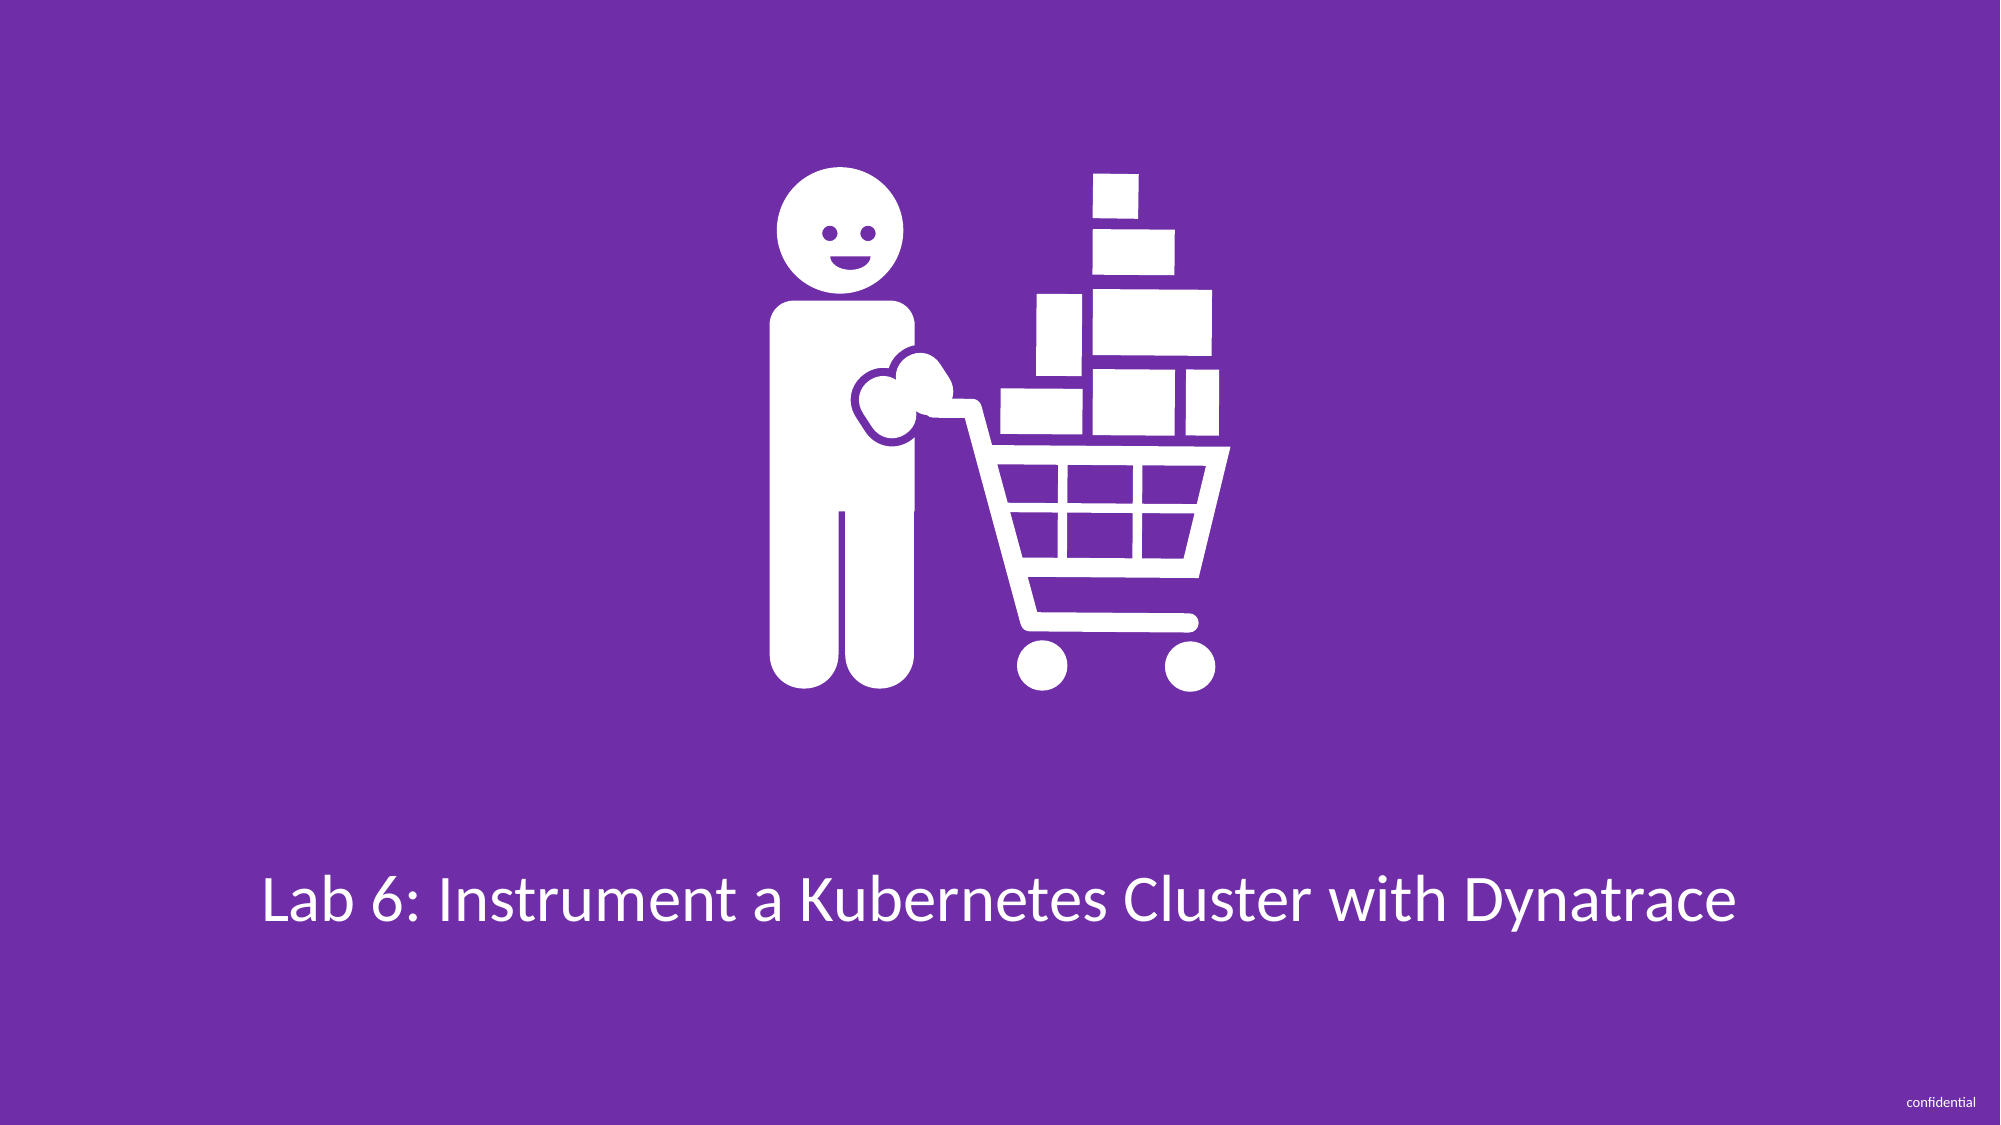

# Lab 6: Instrument a Kubernetes Cluster with Dynatrace